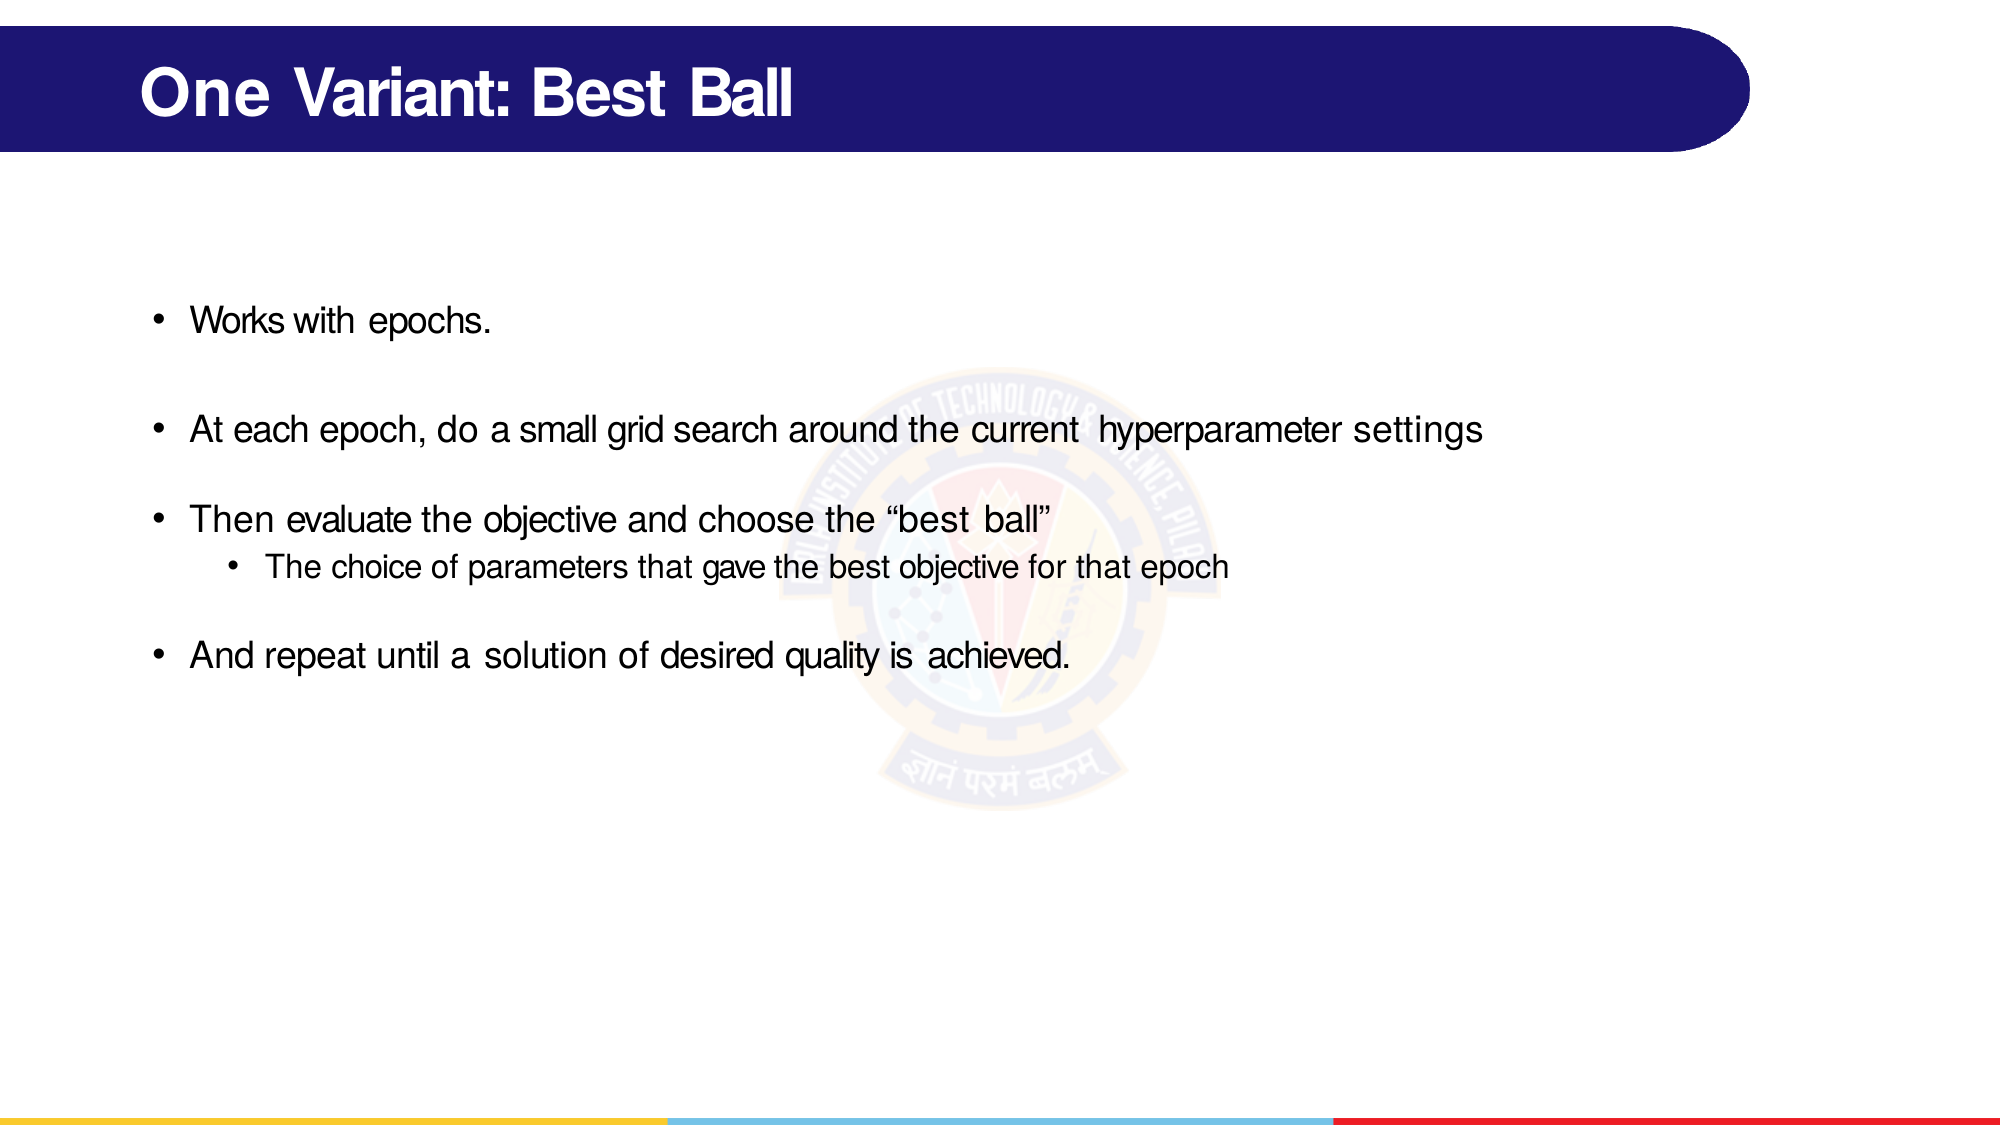

# One Variant: Best Ball

Works with epochs.

At each epoch, do a small grid search around the current  hyperparameter settings

Then evaluate the objective and choose the “best ball”
The choice of parameters that gave the best objective for that epoch

And repeat until a solution of desired quality is achieved.